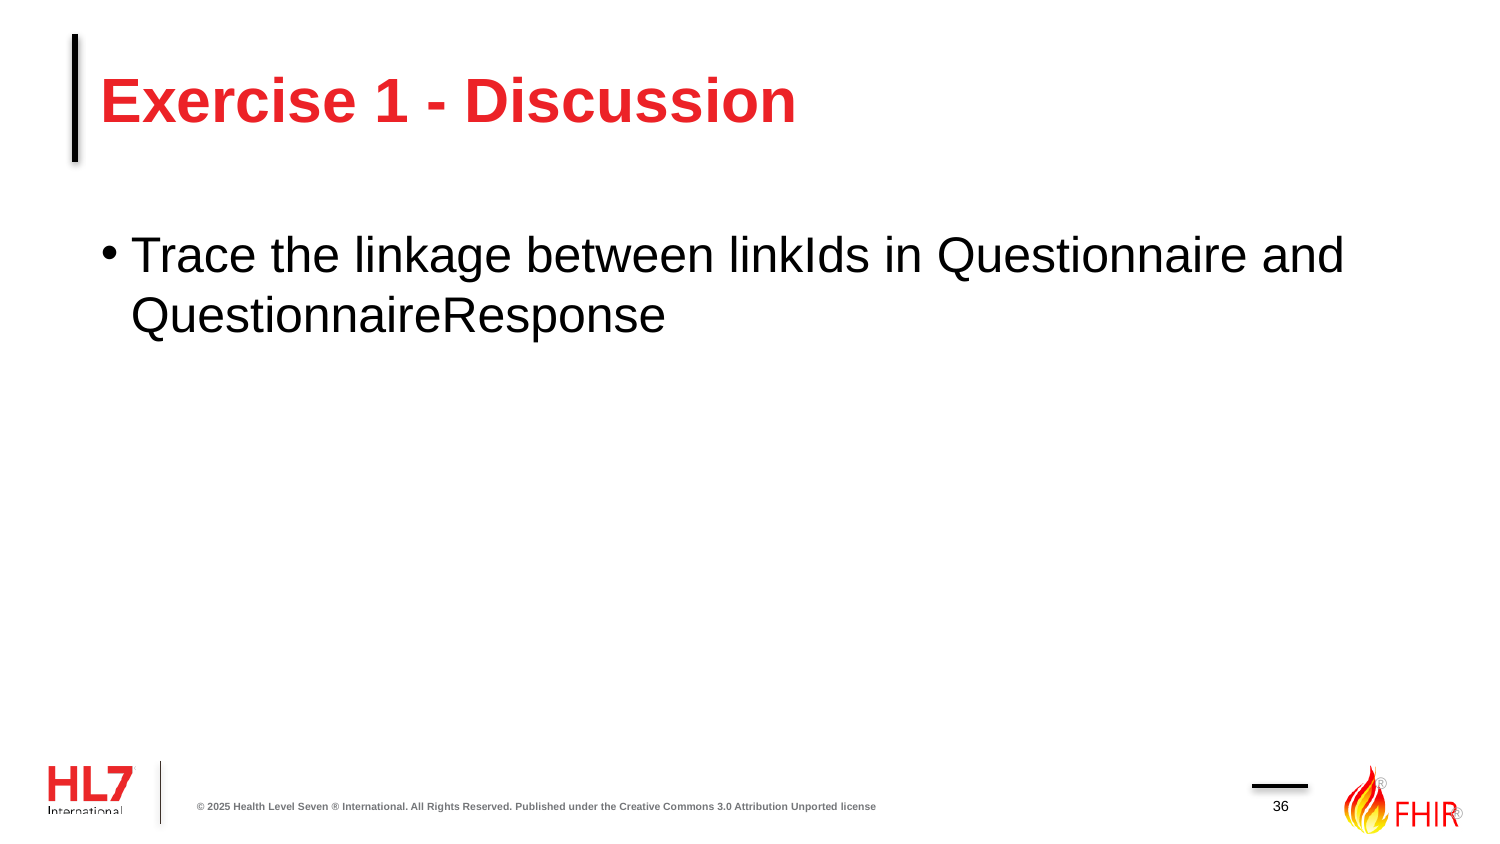

# Exercise 1 - Discussion
Trace the linkage between linkIds in Questionnaire and QuestionnaireResponse
36
© 2025 Health Level Seven ® International. All Rights Reserved. Published under the Creative Commons 3.0 Attribution Unported license